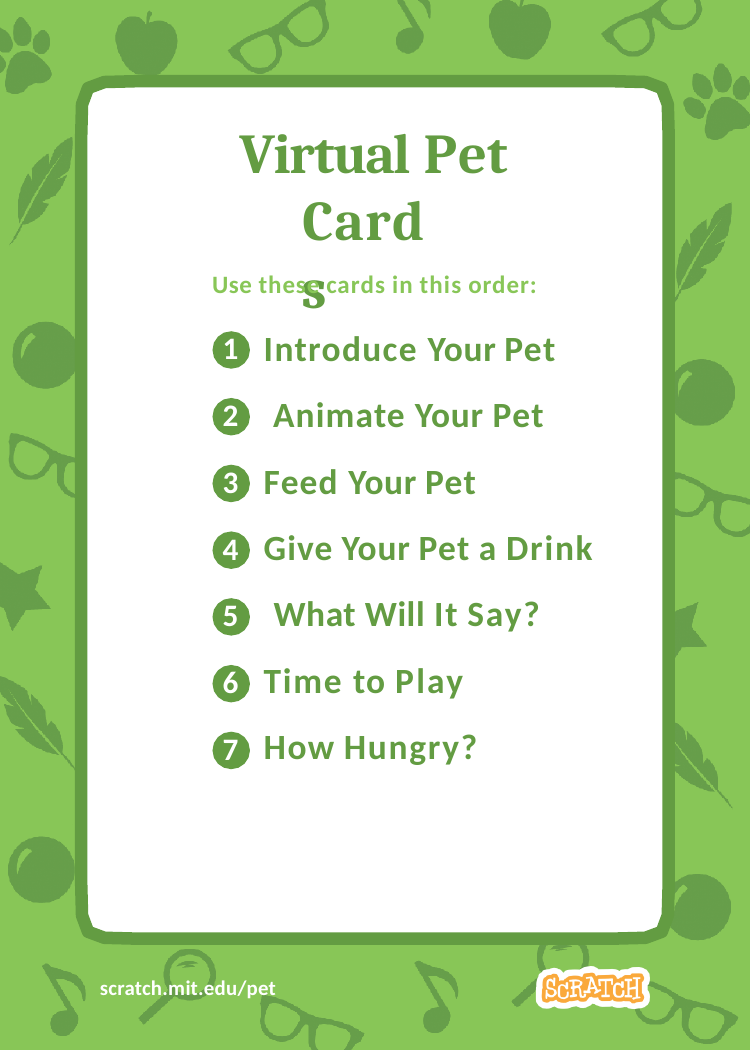

Virtual Pet	2

# Virtual Pet

Cards
Use these cards in this order:
Introduce Your Pet  Animate Your Pet  Feed Your Pet
Give Your Pet a Drink  What Will It Say?
Time to Play  How Hungry?
1

2

3

4

5

6

7

scratch.mit.edu/pet